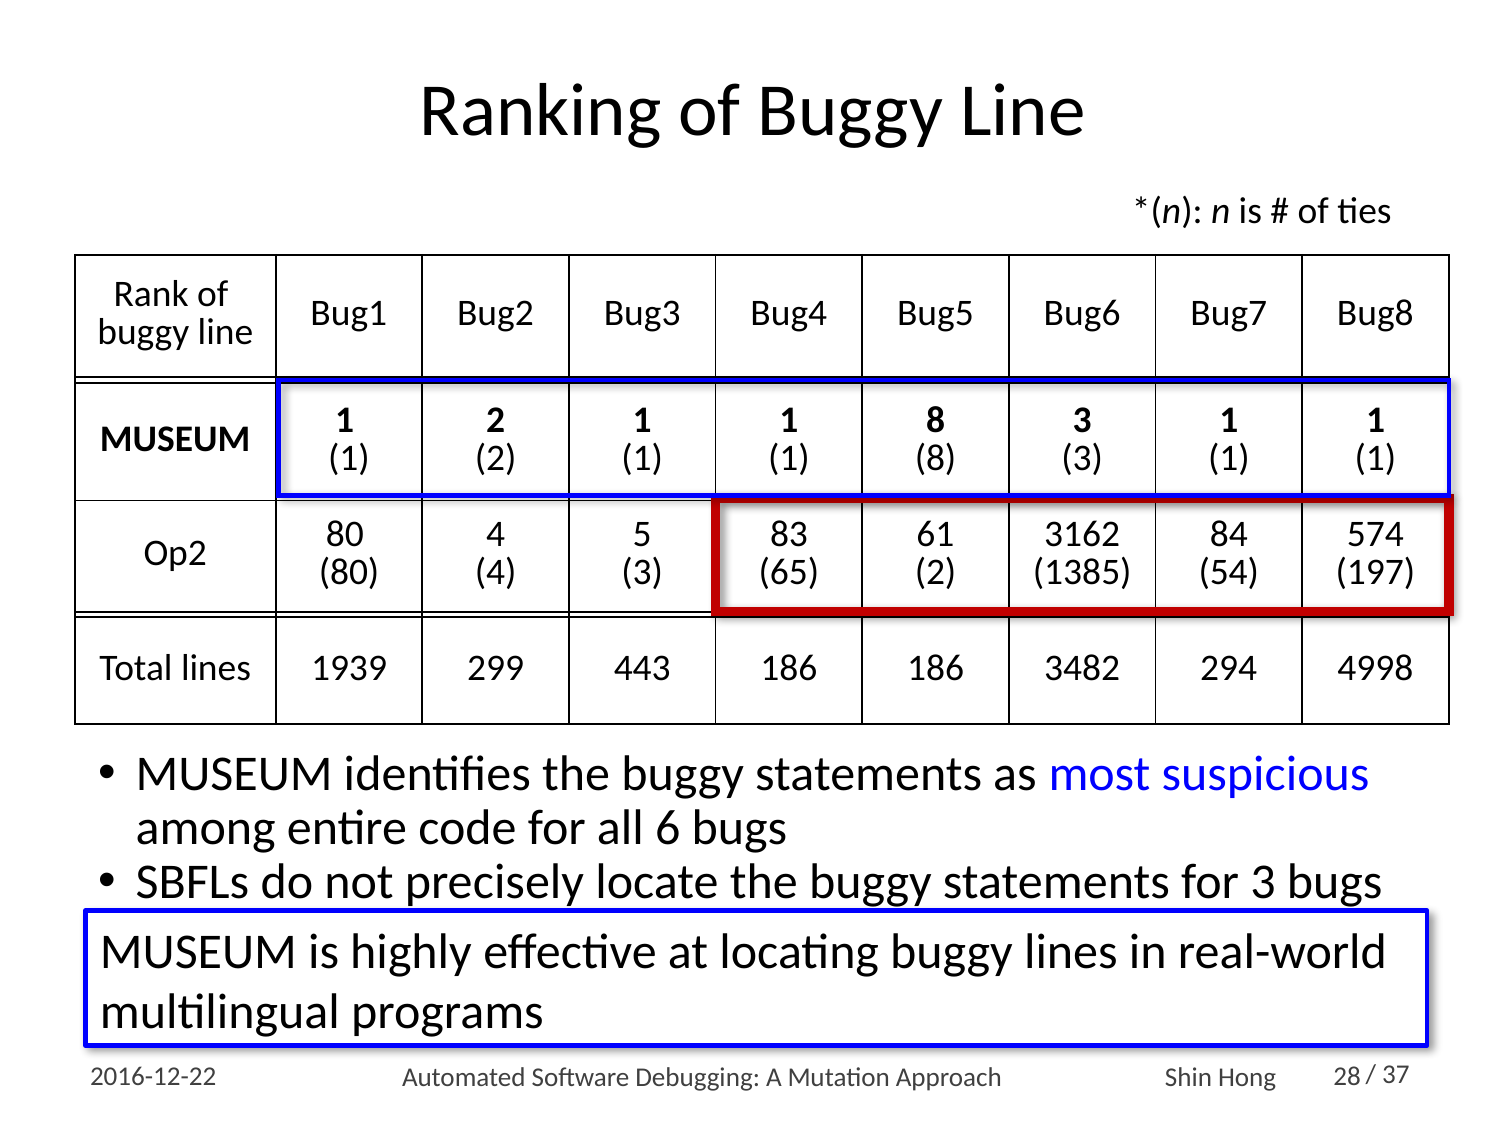

# Ranking of Buggy Line
*(n): n is # of ties
| Rank of buggy line | Bug1 | Bug2 | Bug3 | Bug4 | Bug5 | Bug6 | Bug7 | Bug8 |
| --- | --- | --- | --- | --- | --- | --- | --- | --- |
|  |  |  |  |  |  |  |  |  |
| MUSEUM | 1 (1) | 2 (2) | 1 (1) | 1 (1) | 8 (8) | 3 (3) | 1 (1) | 1 (1) |
| Op2 | 80 (80) | 4 (4) | 5 (3) | 83 (65) | 61 (2) | 3162 (1385) | 84 (54) | 574 (197) |
|  |  |  |  |  |  |  |  |  |
| Total lines | 1939 | 299 | 443 | 186 | 186 | 3482 | 294 | 4998 |

MUSEUM identifies the buggy statements as most suspicious among entire code for all 6 bugs
SBFLs do not precisely locate the buggy statements for 3 bugs
MUSEUM is highly effective at locating buggy lines in real-world multilingual programs
Automated Software Debugging: A Mutation Approach
28
2016-12-22